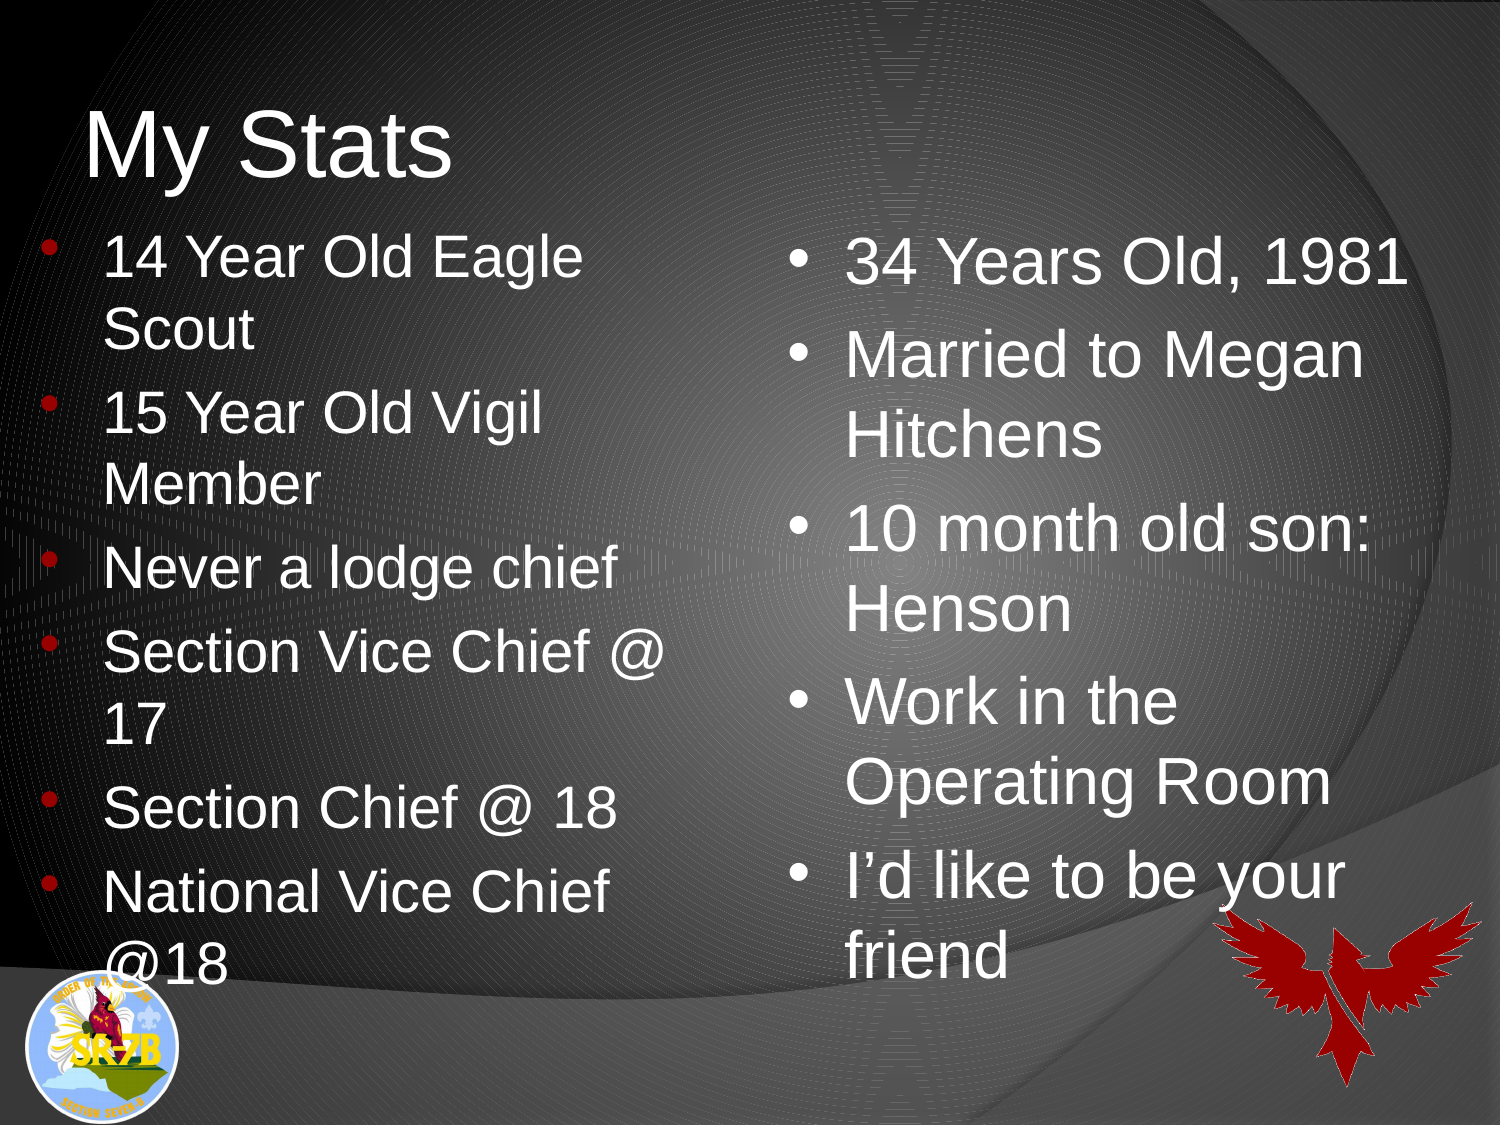

# My Stats
14 Year Old Eagle Scout
15 Year Old Vigil Member
Never a lodge chief
Section Vice Chief @ 17
Section Chief @ 18
National Vice Chief @18
34 Years Old, 1981
Married to Megan Hitchens
10 month old son: Henson
Work in the Operating Room
I’d like to be your friend